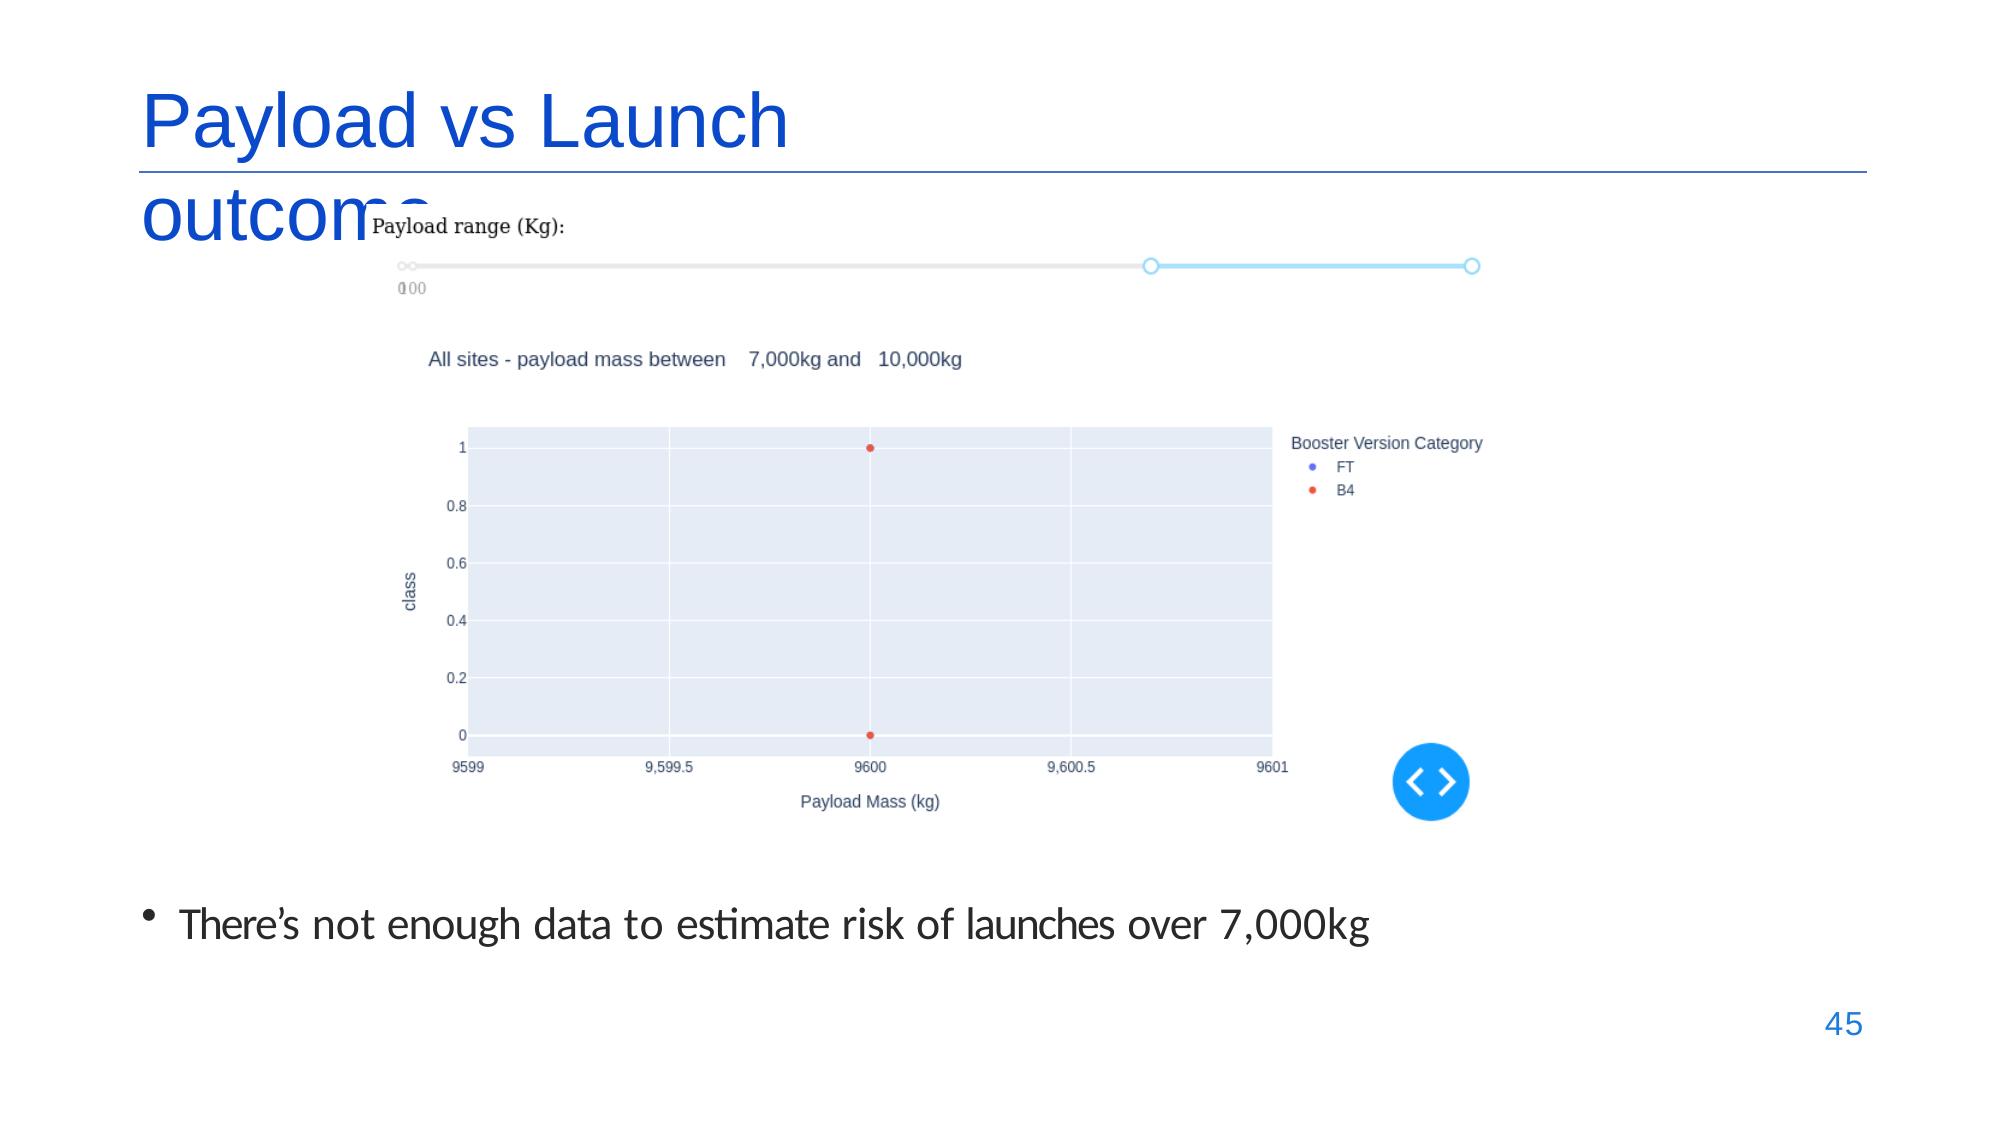

# Payload vs Launch outcome

There’s not enough data to estimate risk of launches over 7,000kg
45